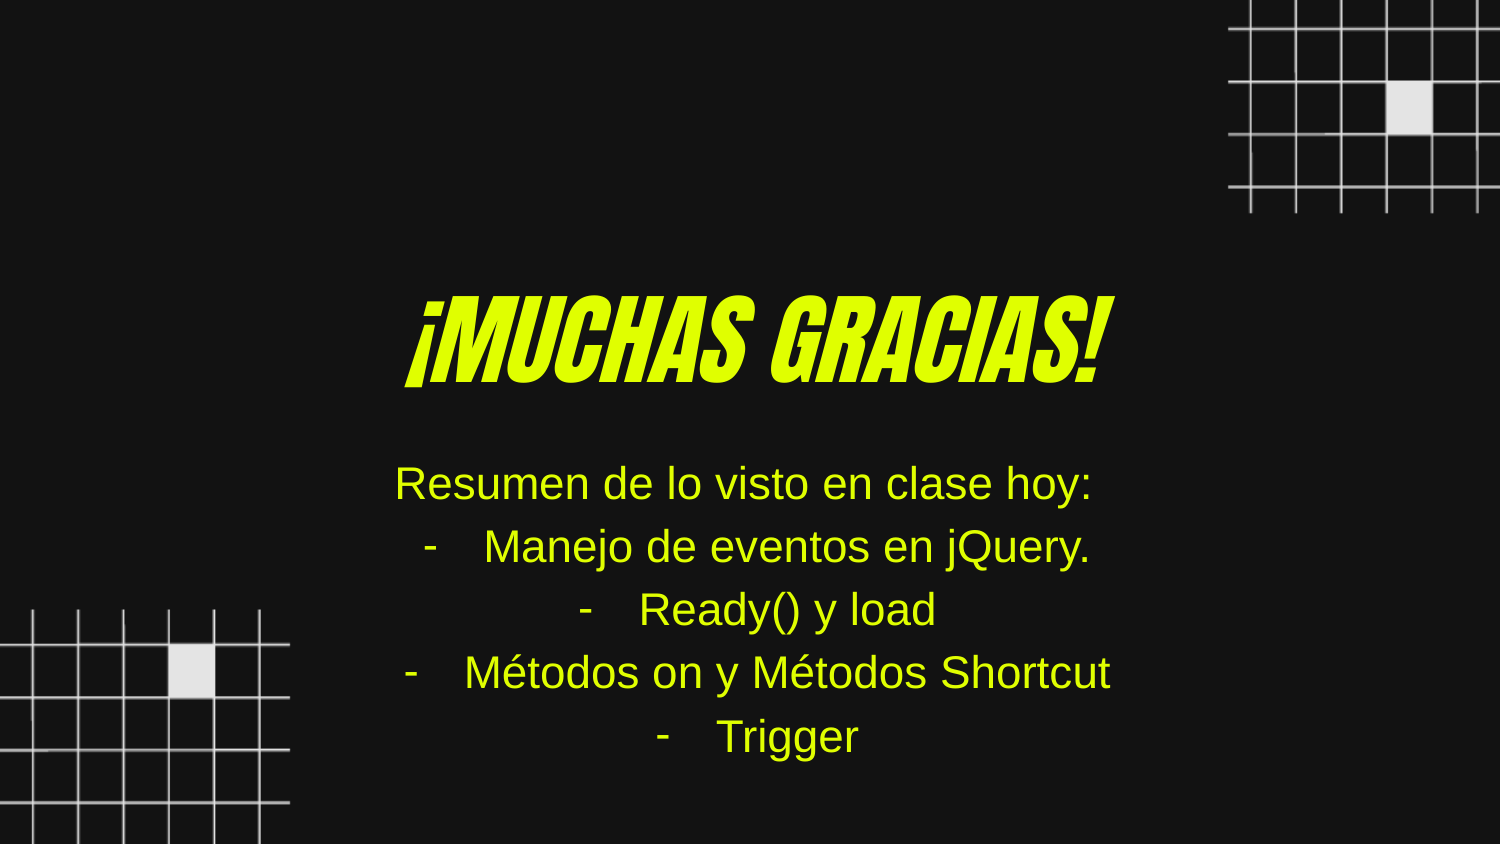

¡MUCHAS GRACIAS!
Resumen de lo visto en clase hoy:
Manejo de eventos en jQuery.
Ready() y load
Métodos on y Métodos Shortcut
Trigger